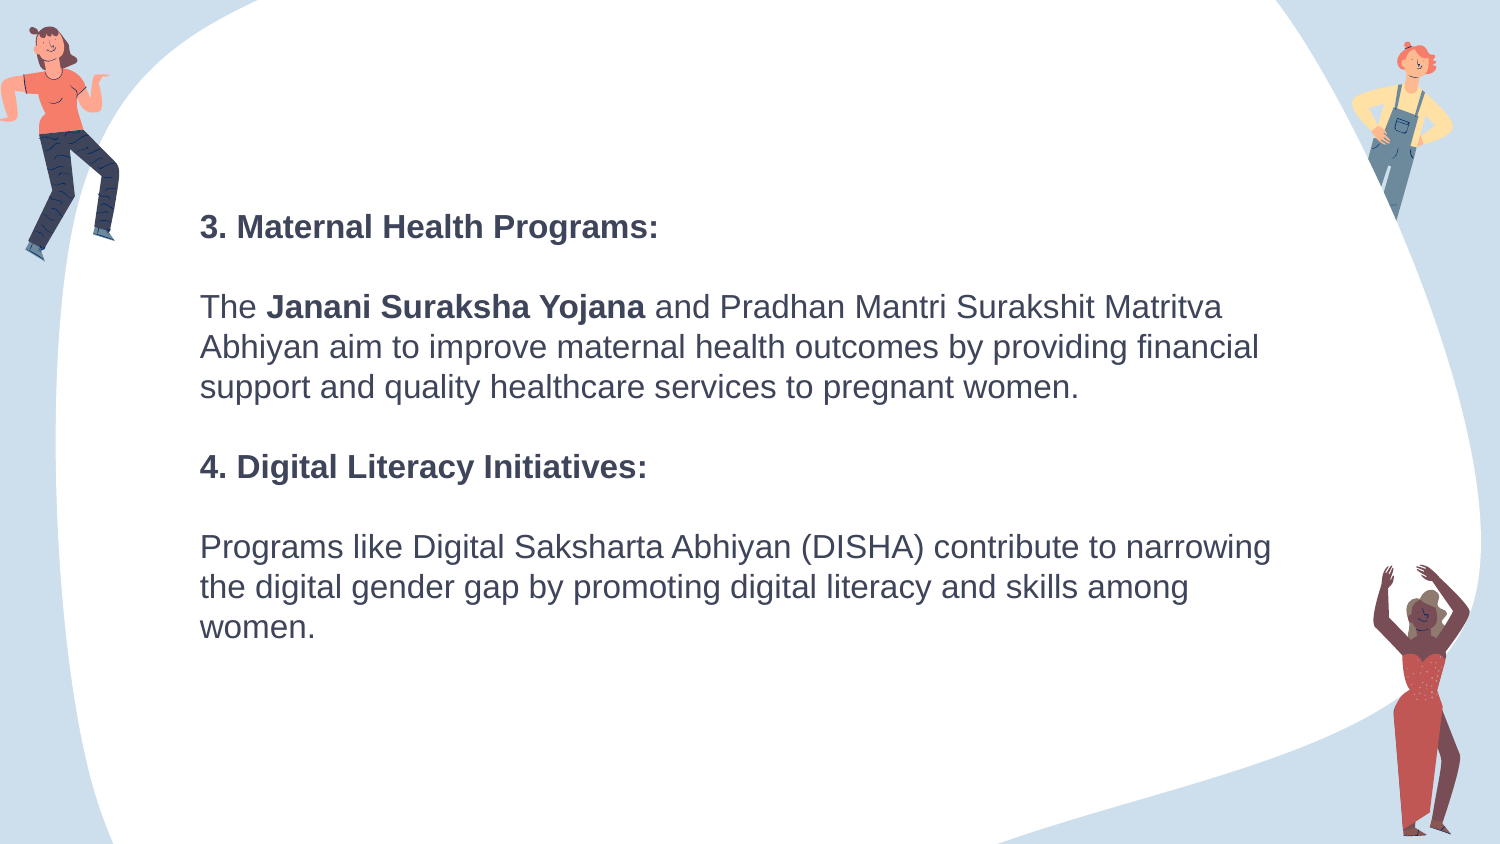

#
3. Maternal Health Programs:

The Janani Suraksha Yojana and Pradhan Mantri Surakshit Matritva Abhiyan aim to improve maternal health outcomes by providing financial support and quality healthcare services to pregnant women.

4. Digital Literacy Initiatives:

Programs like Digital Saksharta Abhiyan (DISHA) contribute to narrowing the digital gender gap by promoting digital literacy and skills among women.